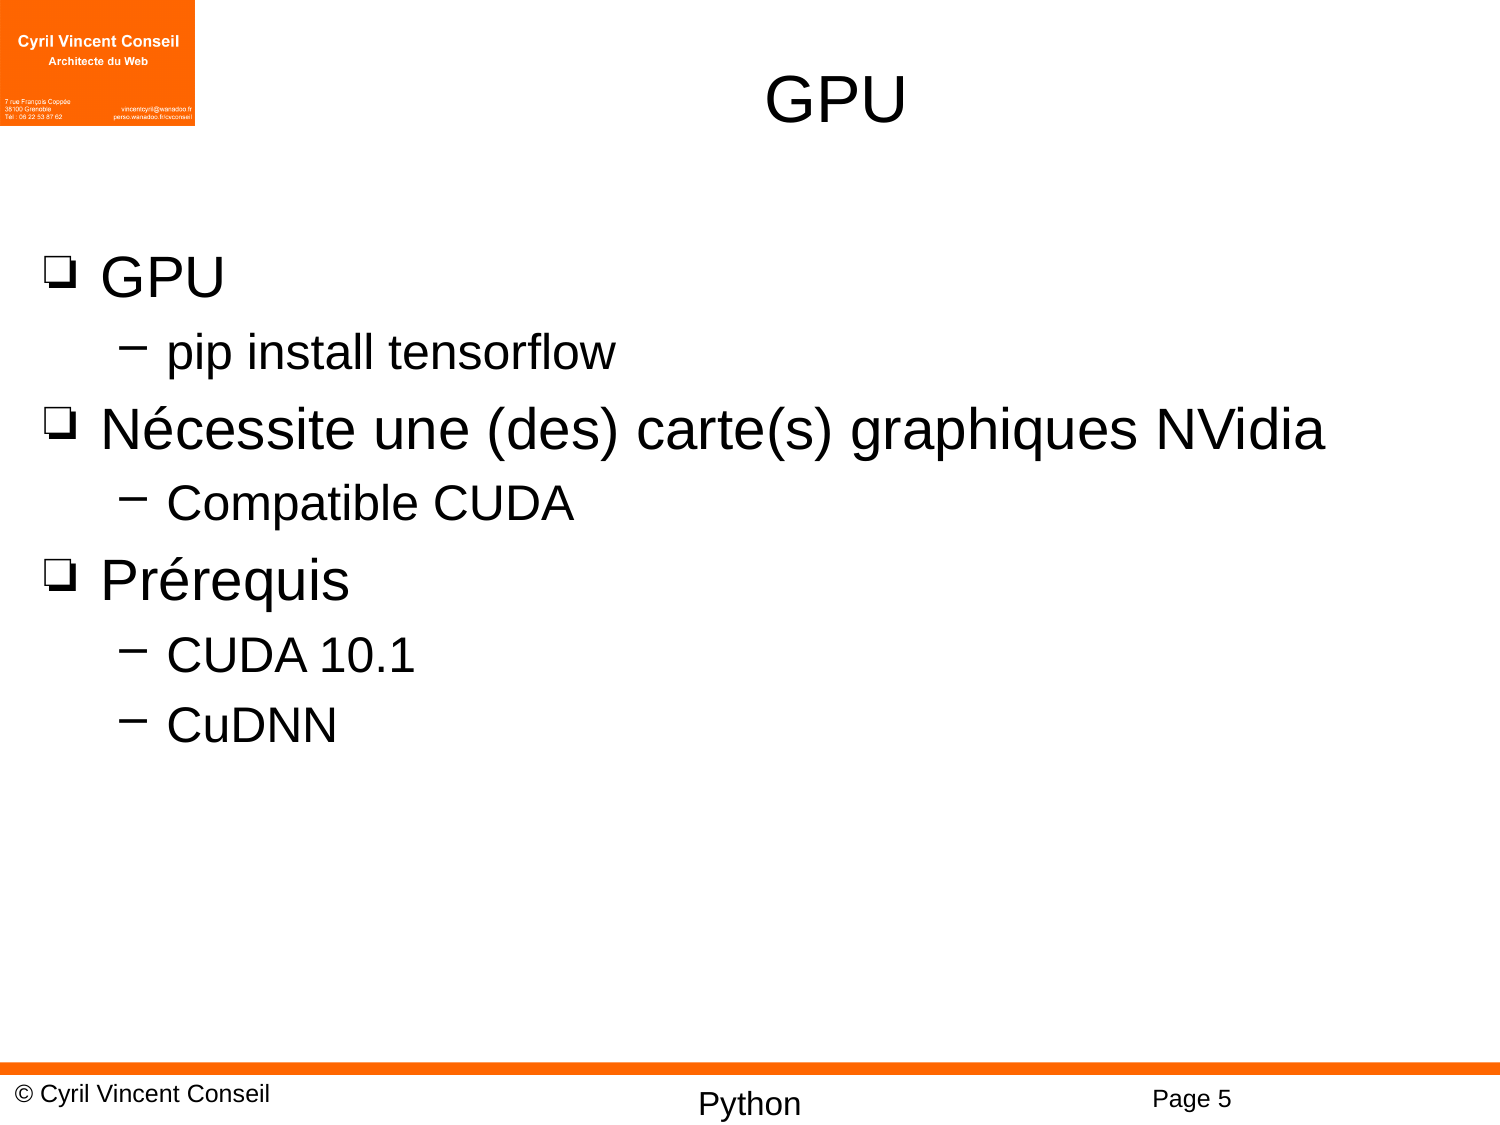

# GPU
GPU
pip install tensorflow
Nécessite une (des) carte(s) graphiques NVidia
Compatible CUDA
Prérequis
CUDA 10.1
CuDNN